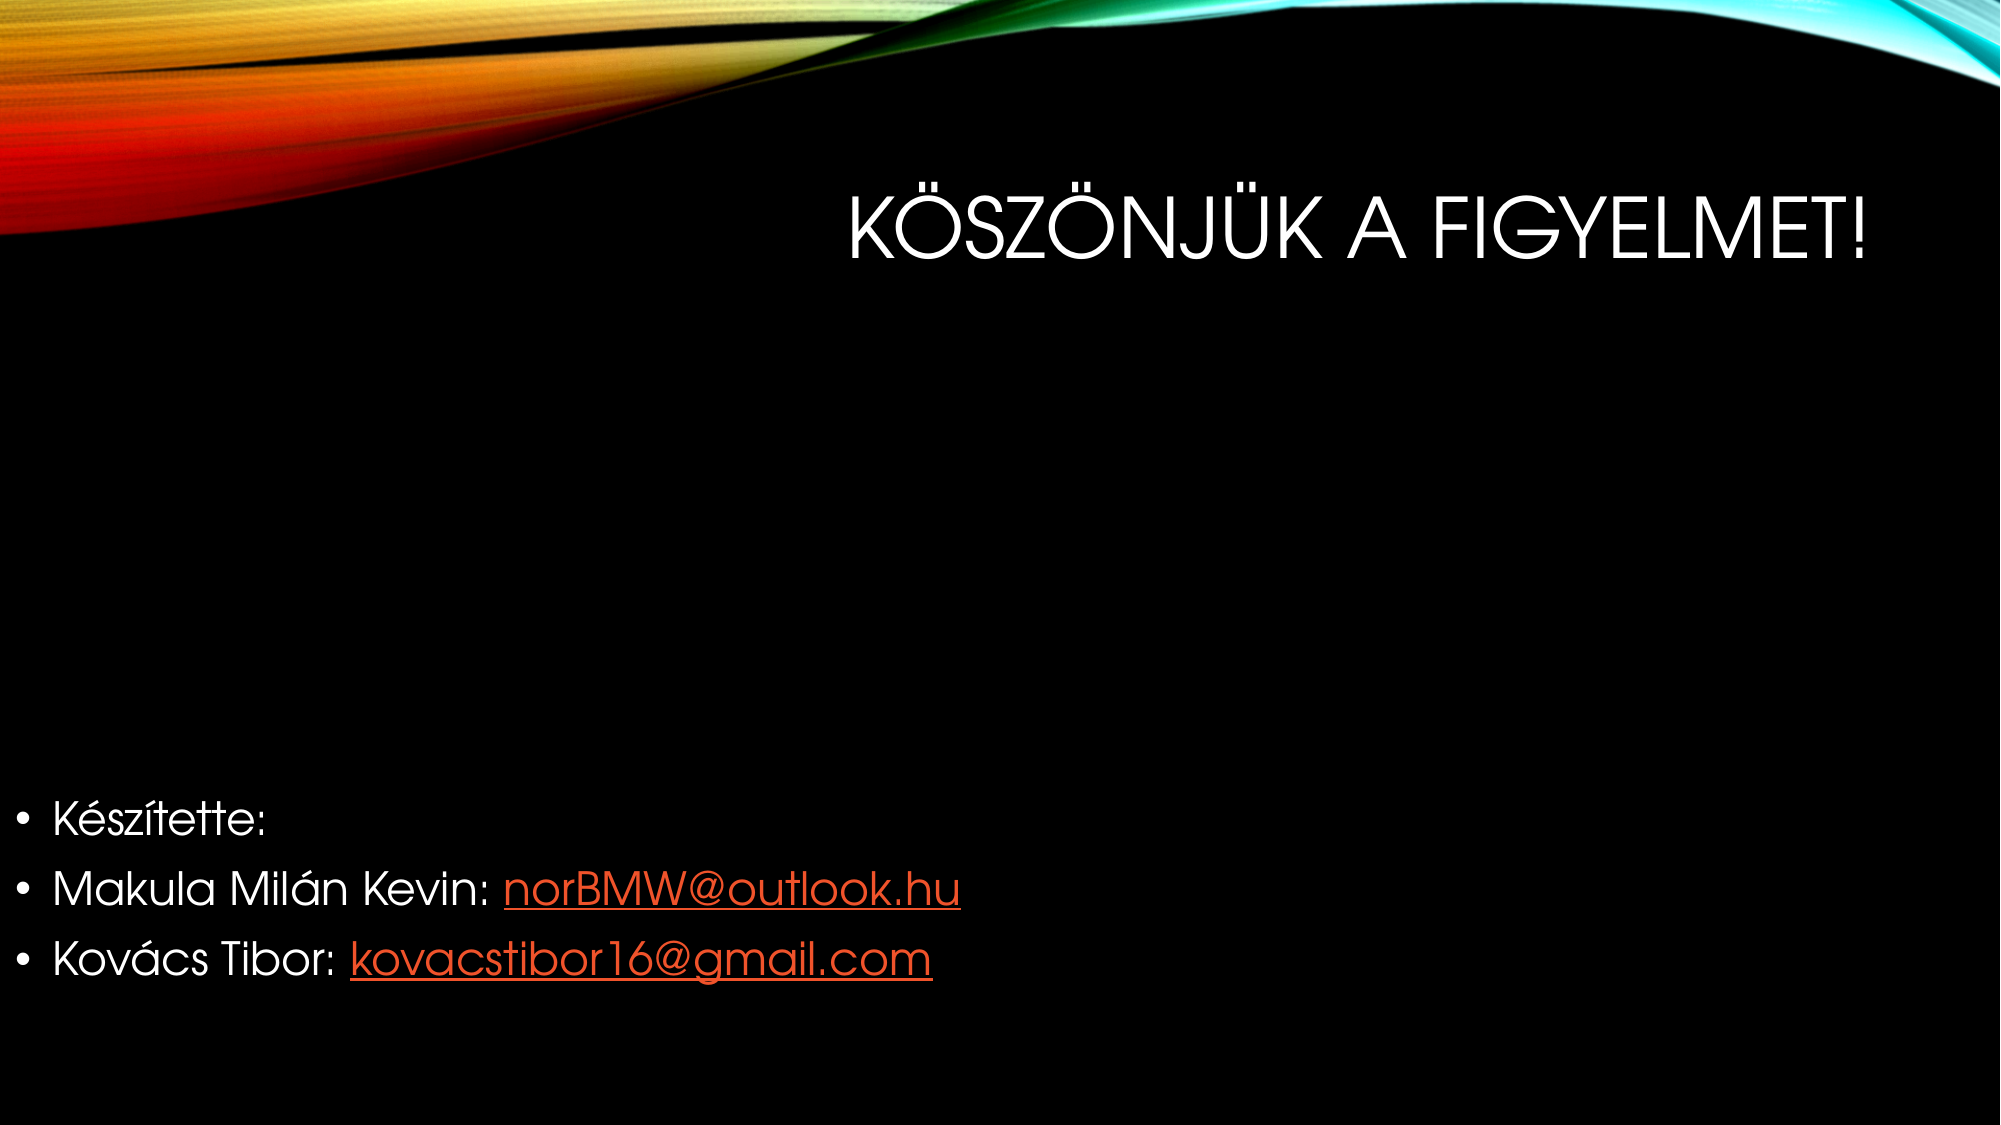

# Köszönjük a figyelmet!

Készítette:
Makula Milán Kevin: norBMW@outlook.hu
Kovács Tibor: kovacstibor16@gmail.com